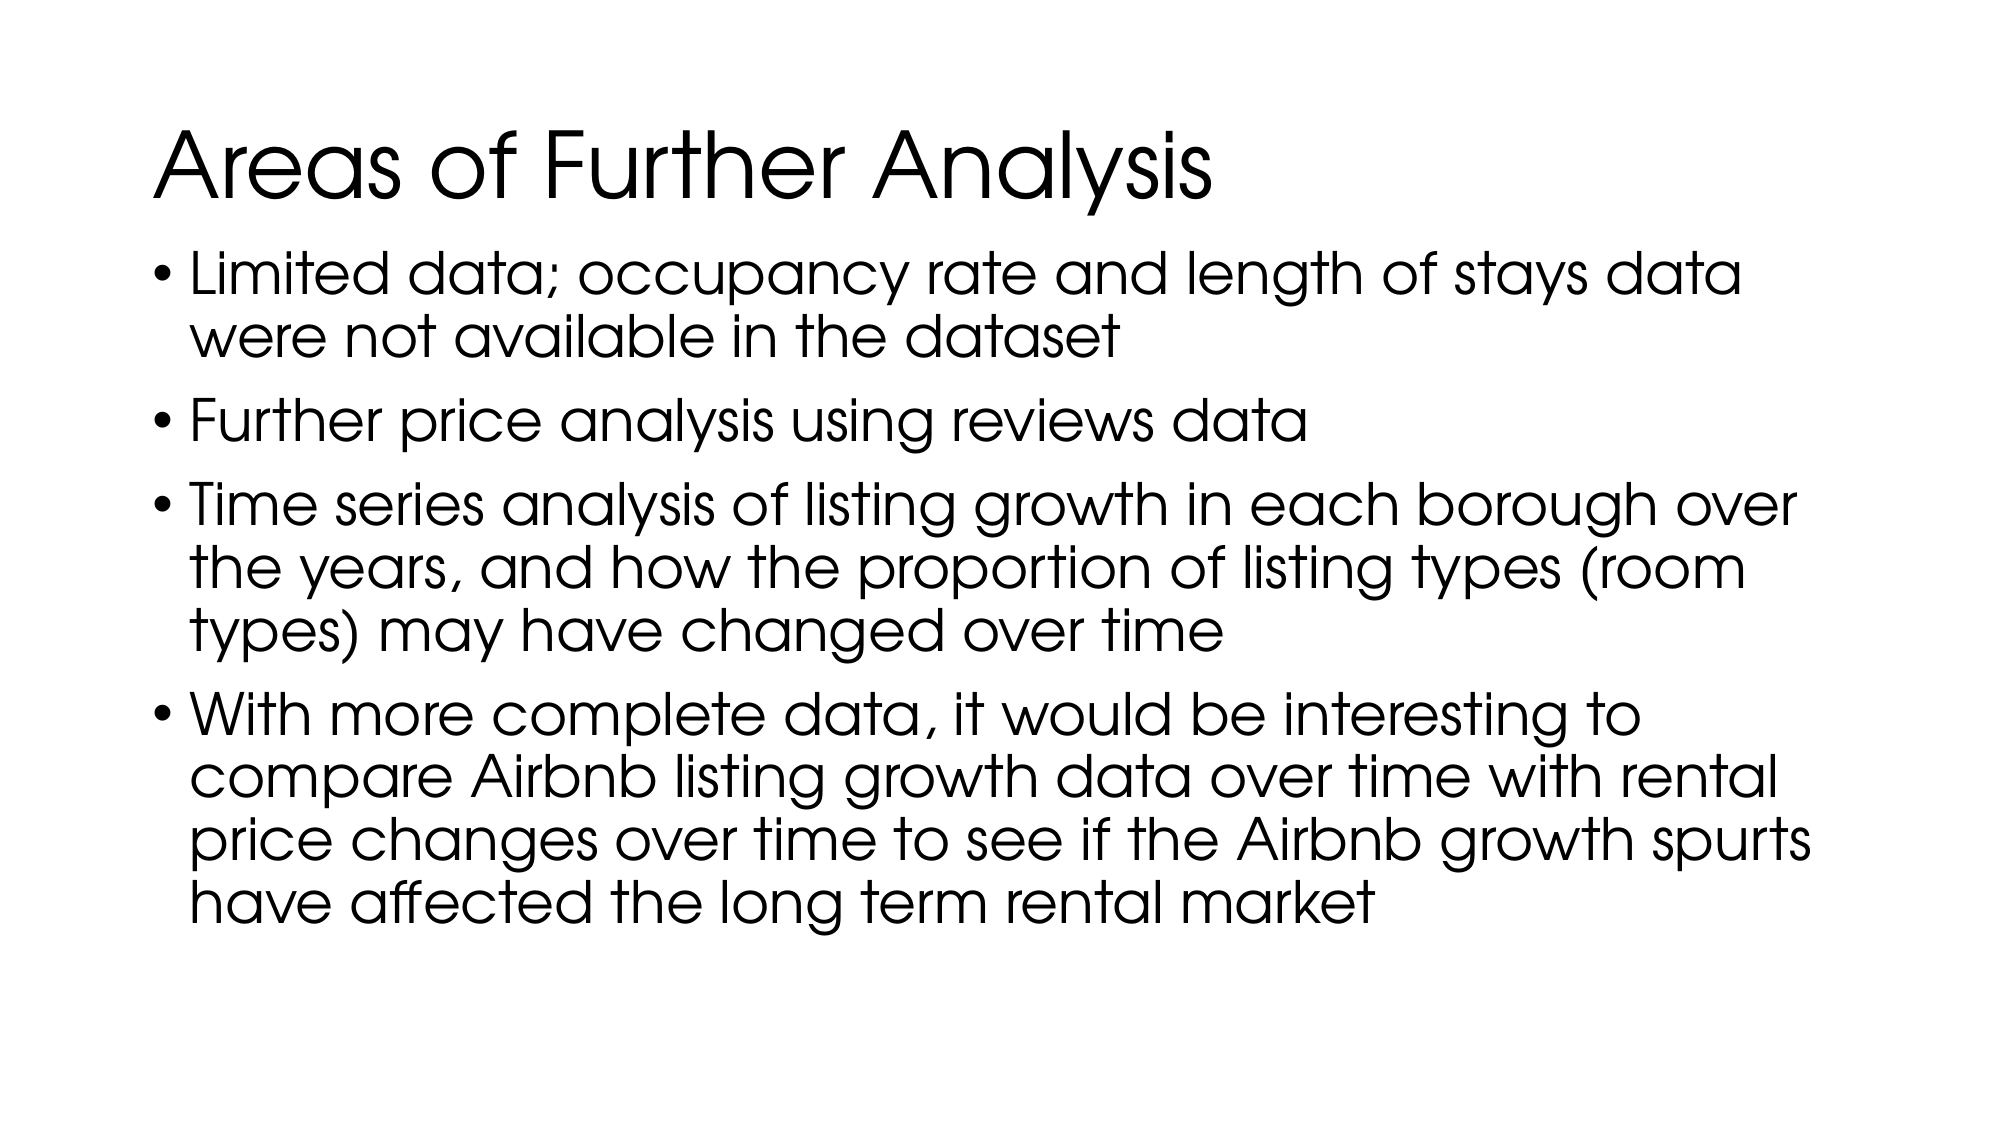

# Areas of Further Analysis
Limited data; occupancy rate and length of stays data were not available in the dataset
Further price analysis using reviews data
Time series analysis of listing growth in each borough over the years, and how the proportion of listing types (room types) may have changed over time
With more complete data, it would be interesting to compare Airbnb listing growth data over time with rental price changes over time to see if the Airbnb growth spurts have affected the long term rental market